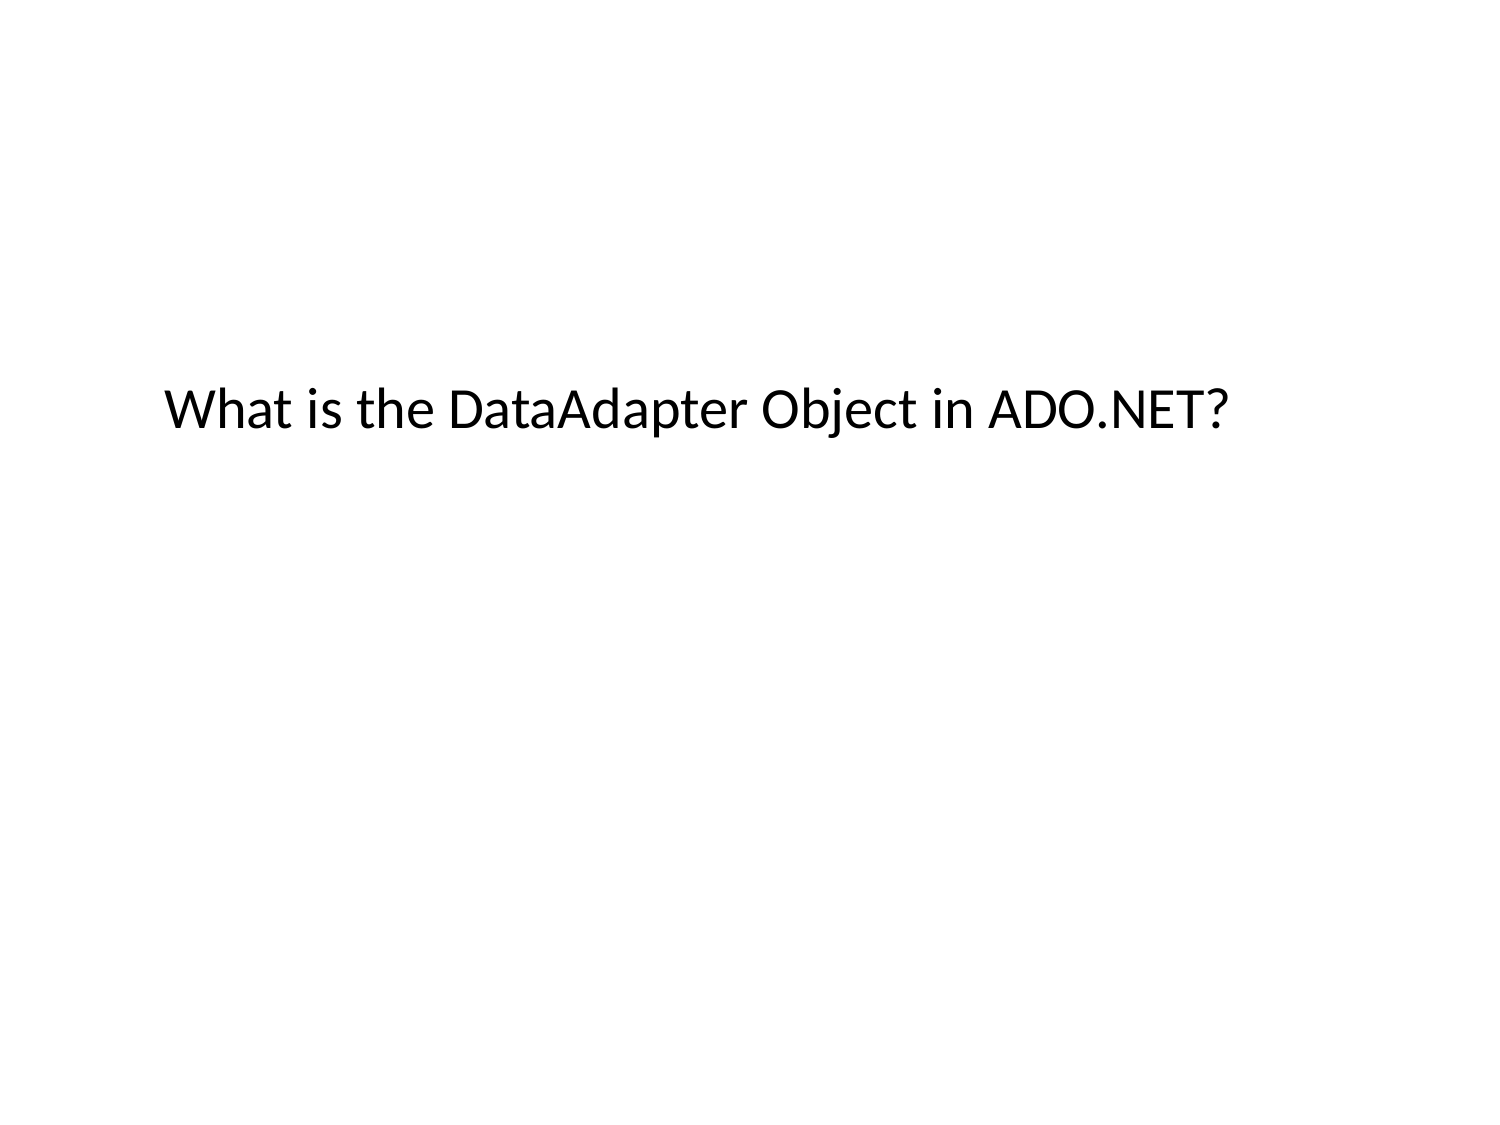

What is the DataAdapter Object in ADO.NET?